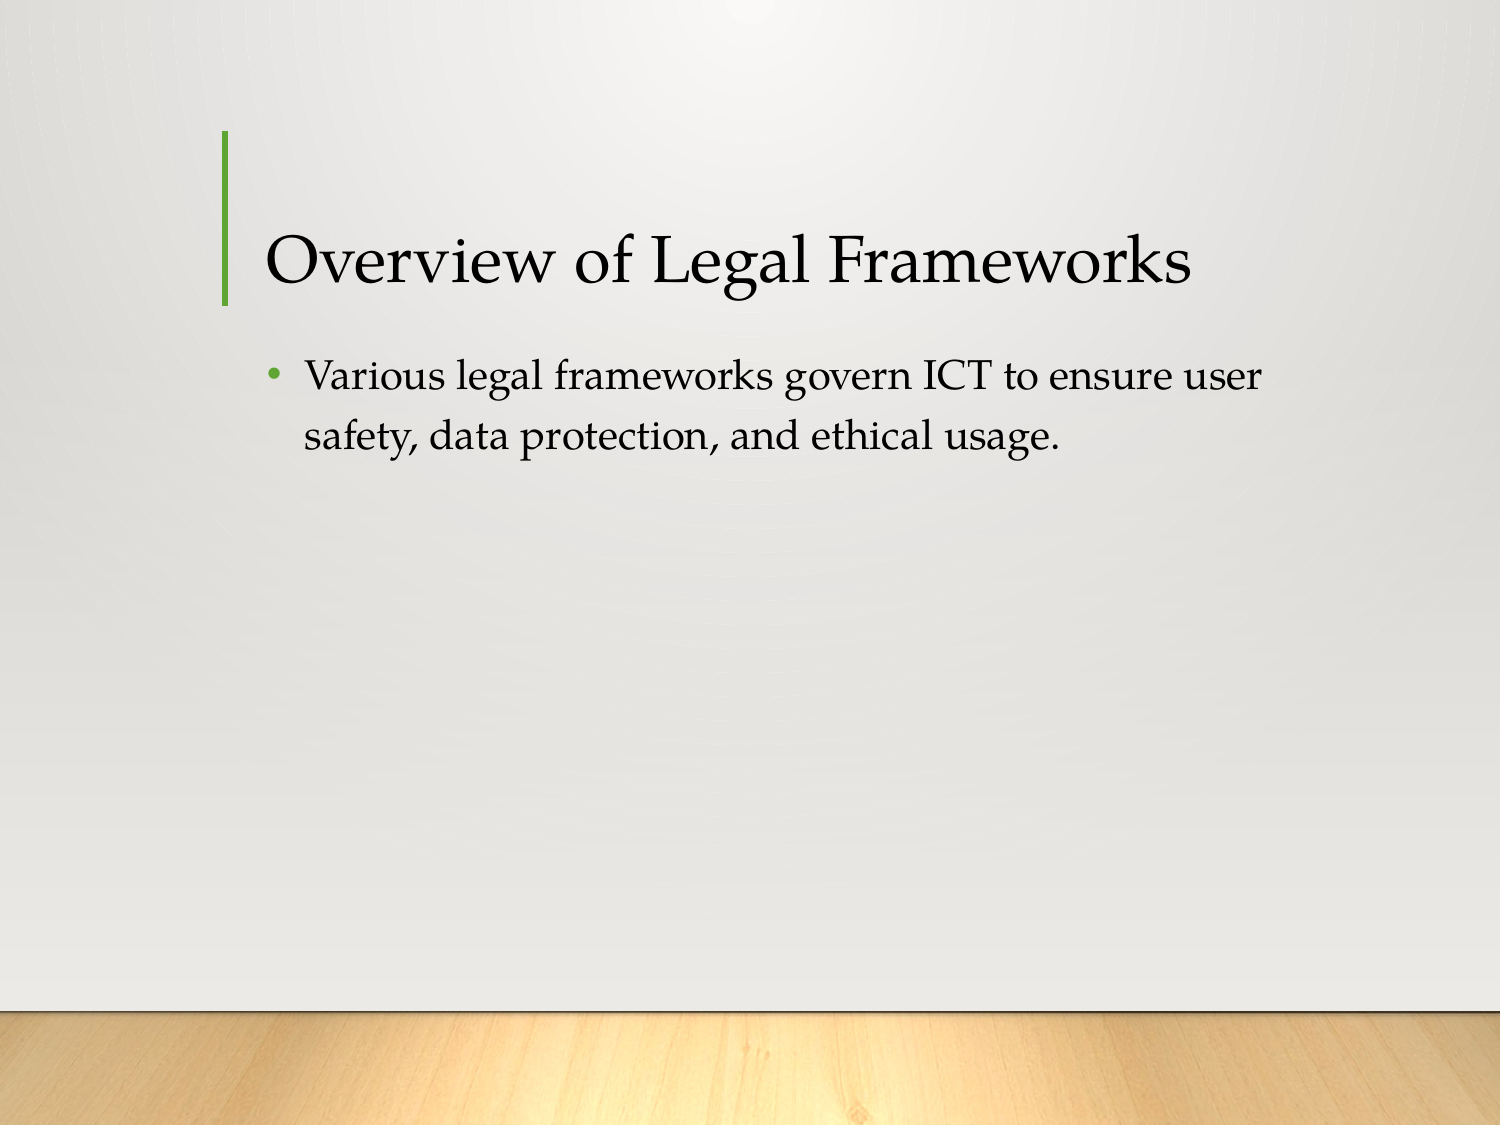

# Overview of Legal Frameworks
Various legal frameworks govern ICT to ensure user safety, data protection, and ethical usage.